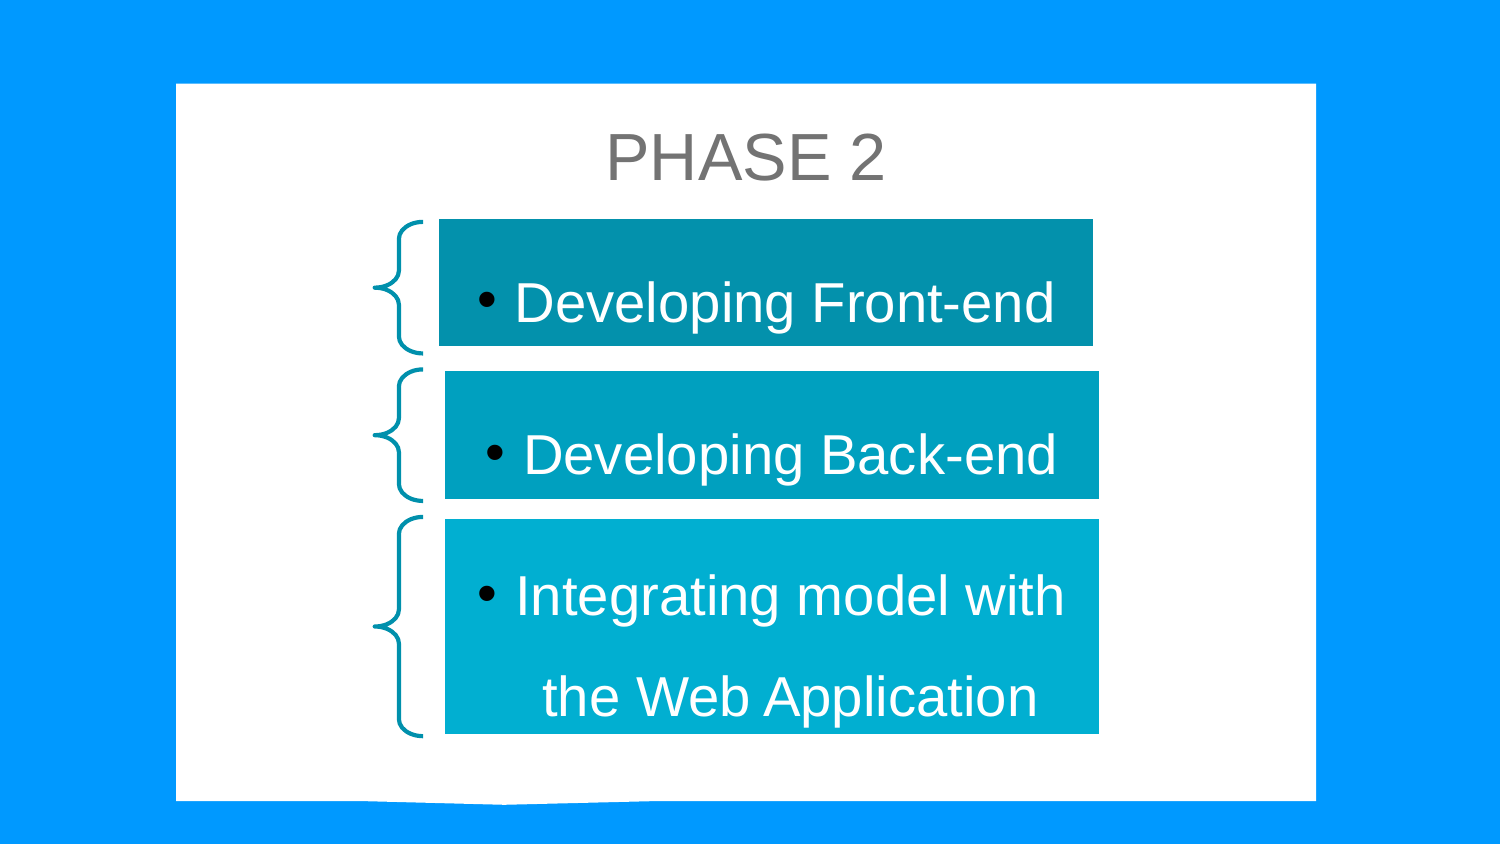

PHASE 2

Developing Front-end

Developing Back-end

Integrating model with the Web Application